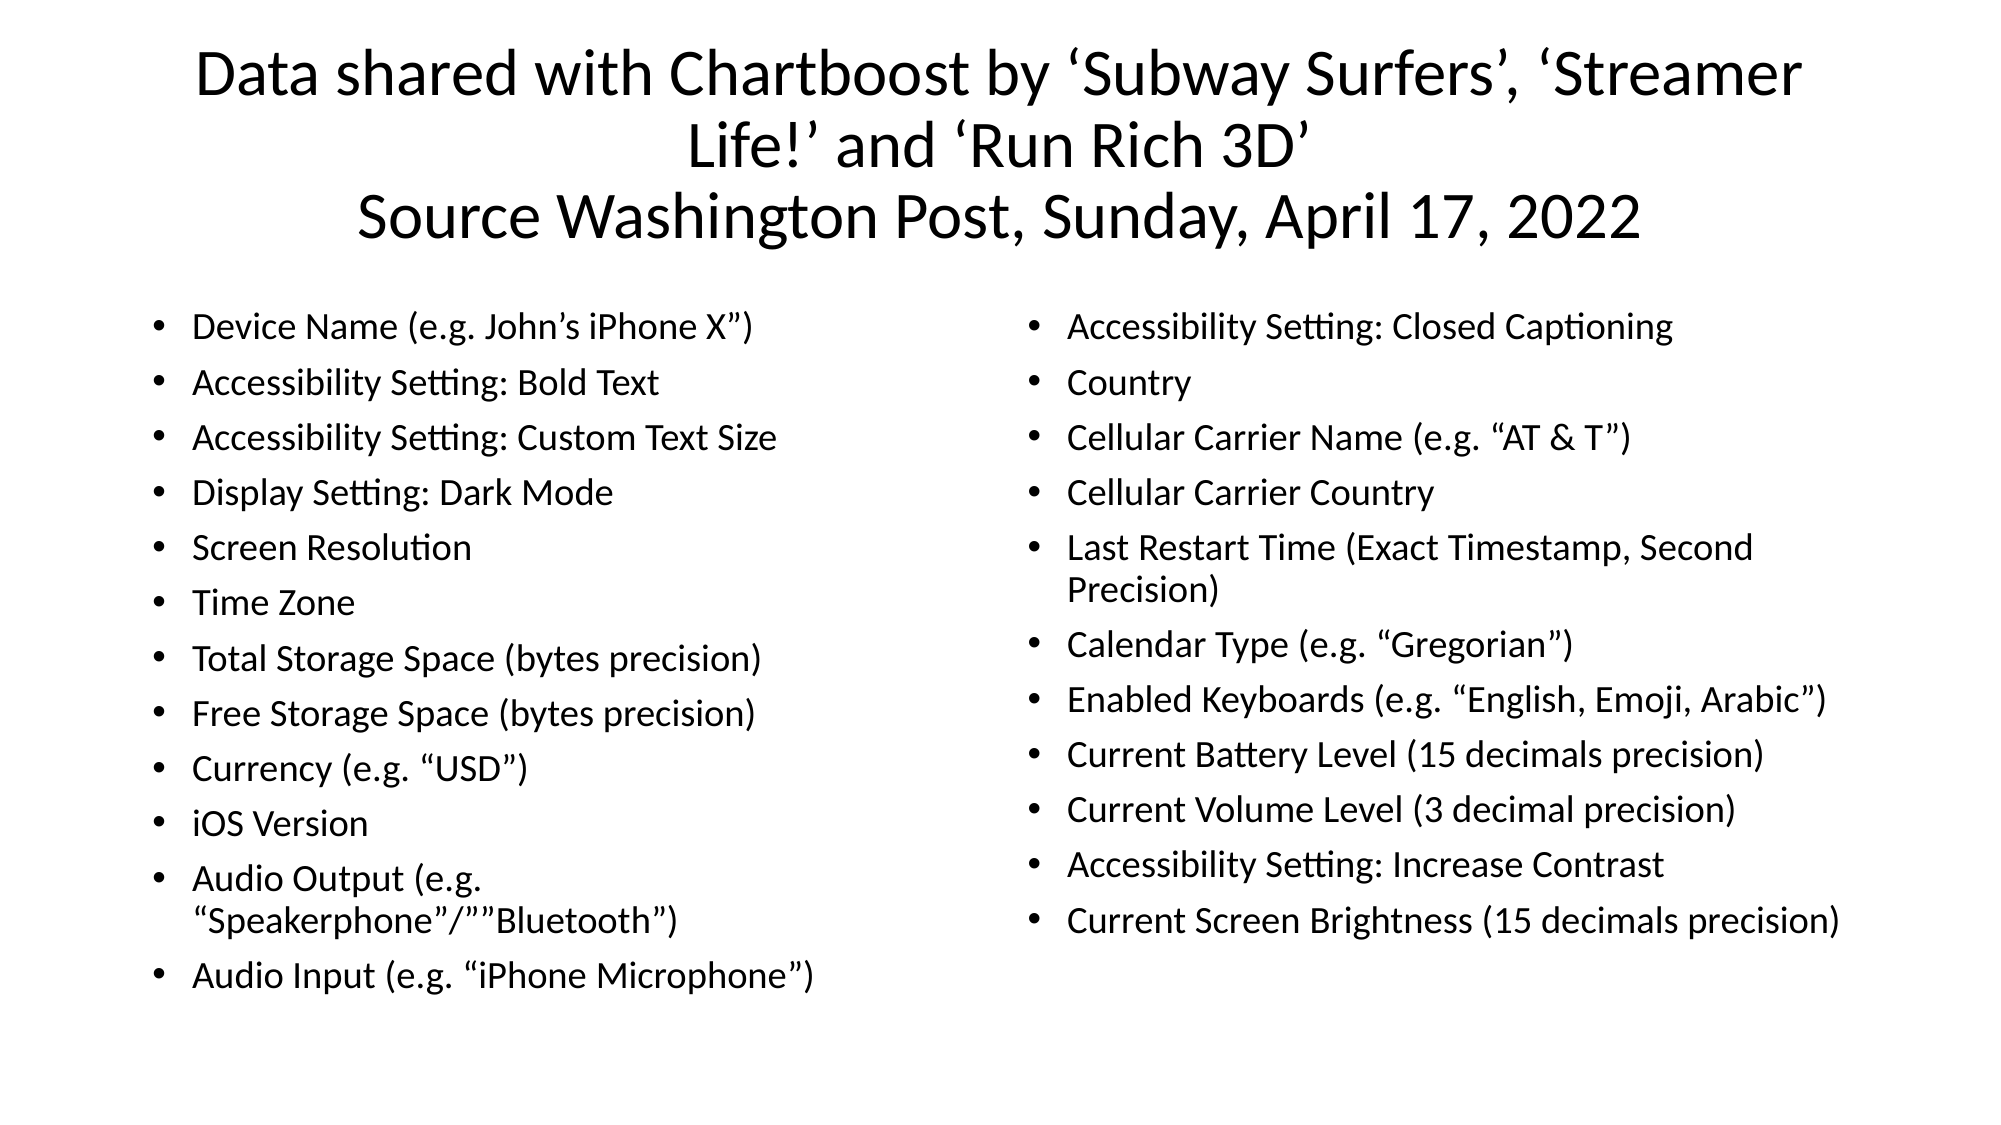

# Data shared with Chartboost by ‘Subway Surfers’, ‘Streamer Life!’ and ‘Run Rich 3D’ Source Washington Post, Sunday, April 17, 2022
Device Name (e.g. John’s iPhone X”)
Accessibility Setting: Bold Text
Accessibility Setting: Custom Text Size
Display Setting: Dark Mode
Screen Resolution
Time Zone
Total Storage Space (bytes precision)
Free Storage Space (bytes precision)
Currency (e.g. “USD”)
iOS Version
Audio Output (e.g. “Speakerphone”/””Bluetooth”)
Audio Input (e.g. “iPhone Microphone”)

Accessibility Setting: Closed Captioning
Country
Cellular Carrier Name (e.g. “AT & T”)
Cellular Carrier Country
Last Restart Time (Exact Timestamp, Second Precision)
Calendar Type (e.g. “Gregorian”)
Enabled Keyboards (e.g. “English, Emoji, Arabic”)
Current Battery Level (15 decimals precision)
Current Volume Level (3 decimal precision)
Accessibility Setting: Increase Contrast
Current Screen Brightness (15 decimals precision)